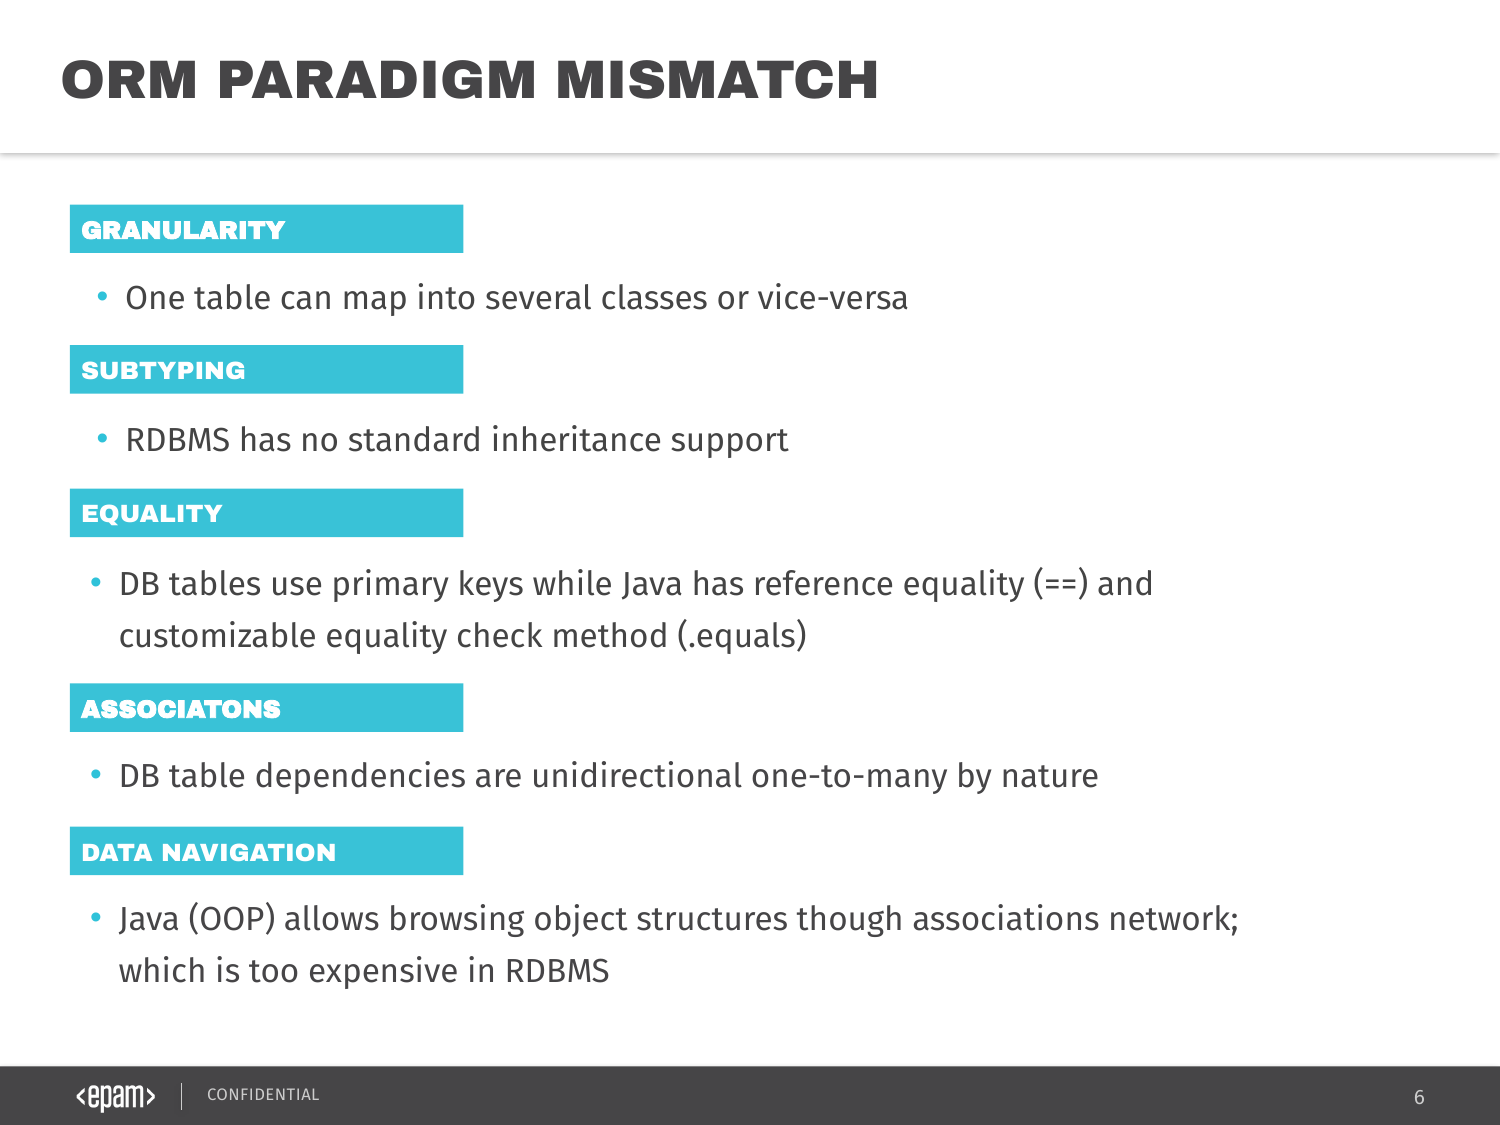

ORM PARADIGM MISMATCH
GRANULARITY
One table can map into several classes or vice-versa
SUBTYPING
RDBMS has no standard inheritance support
EQUALITY
DB tables use primary keys while Java has reference equality (==) and customizable equality check method (.equals)
ASSOCIATONS
DB table dependencies are unidirectional one-to-many by nature
DATA NAVIGATION
Java (OOP) allows browsing object structures though associations network; which is too expensive in RDBMS